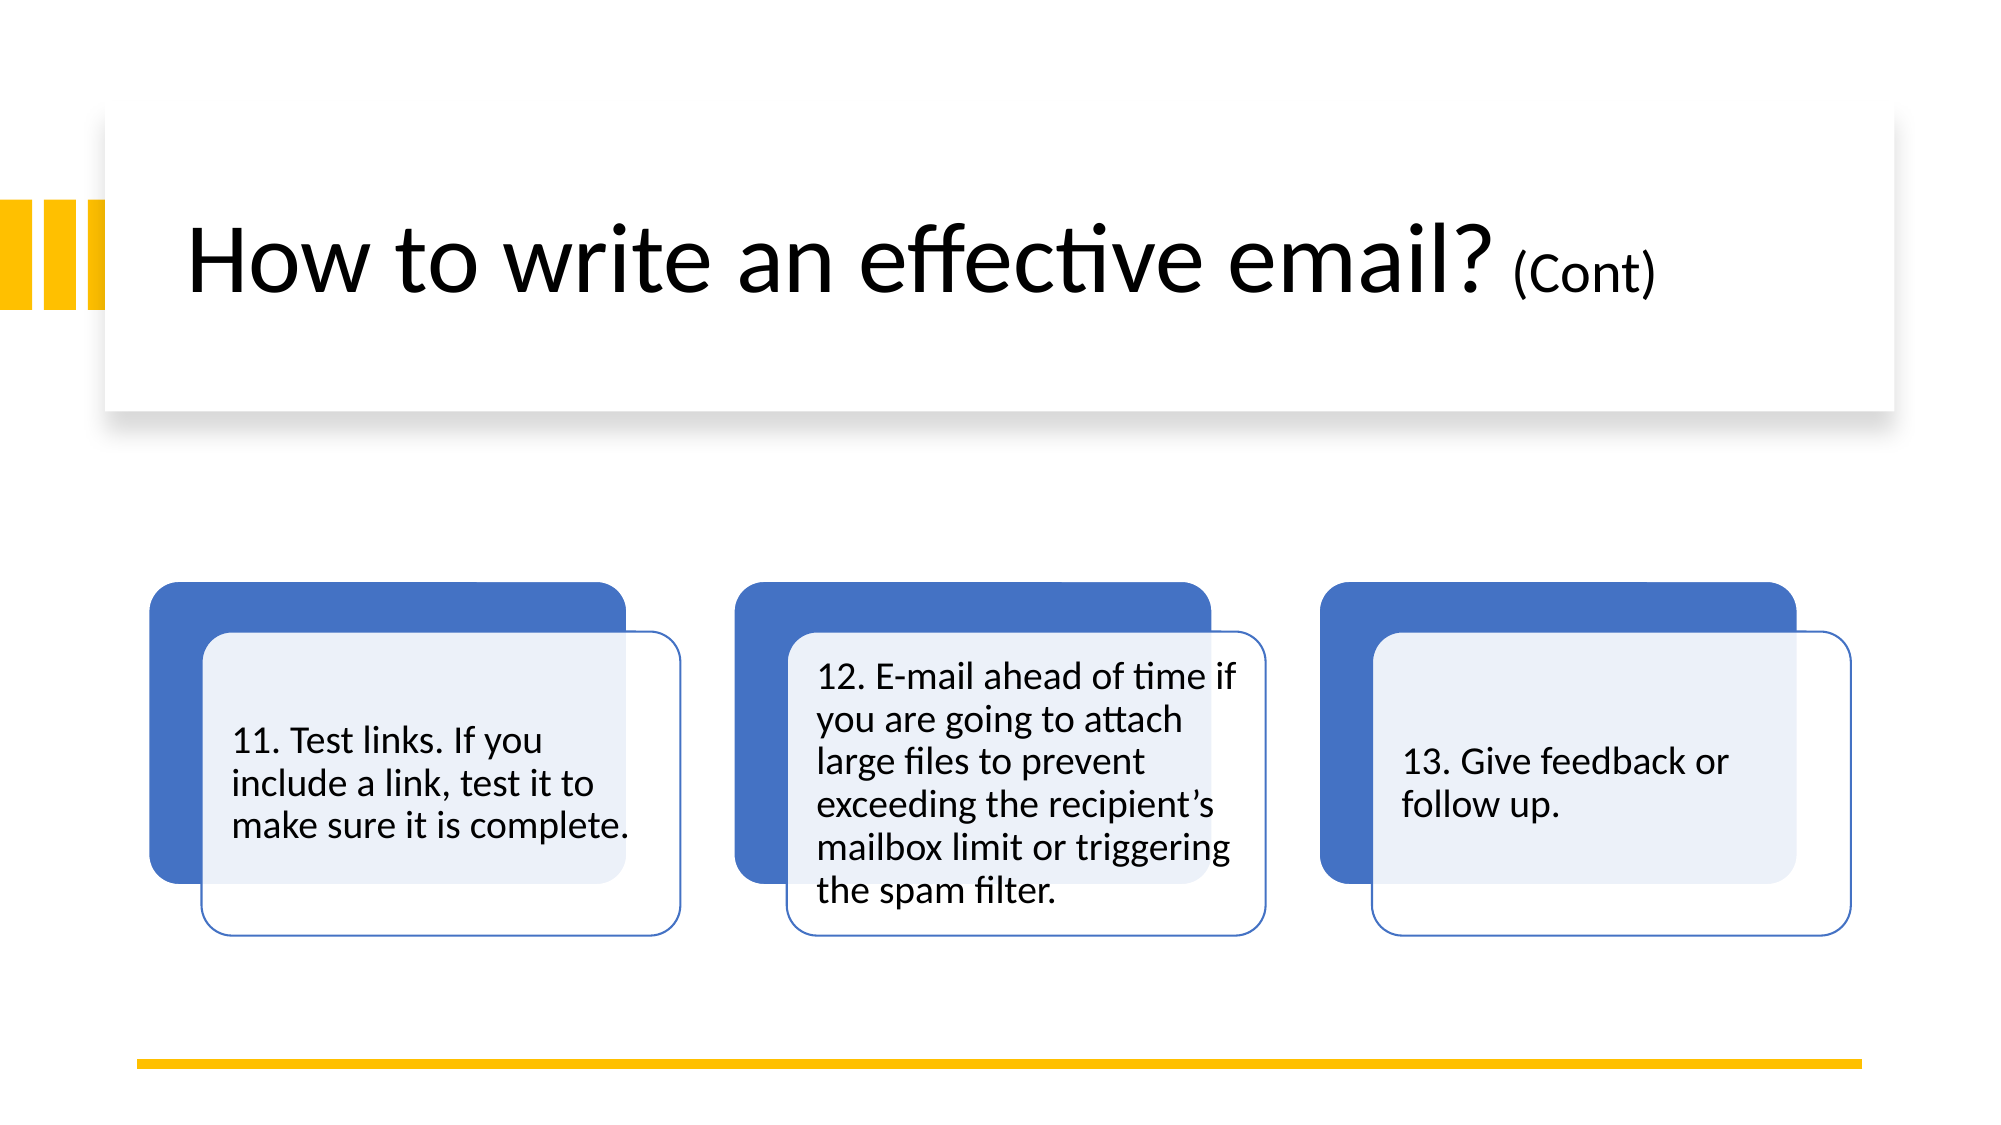

# How to write an effective email? (Cont)

11. Test links. If you include a link, test it to make sure it is complete.
12. E-mail ahead of time if you are going to attach large files to prevent exceeding the recipient’s mailbox limit or triggering the spam filter.
13. Give feedback or follow up.